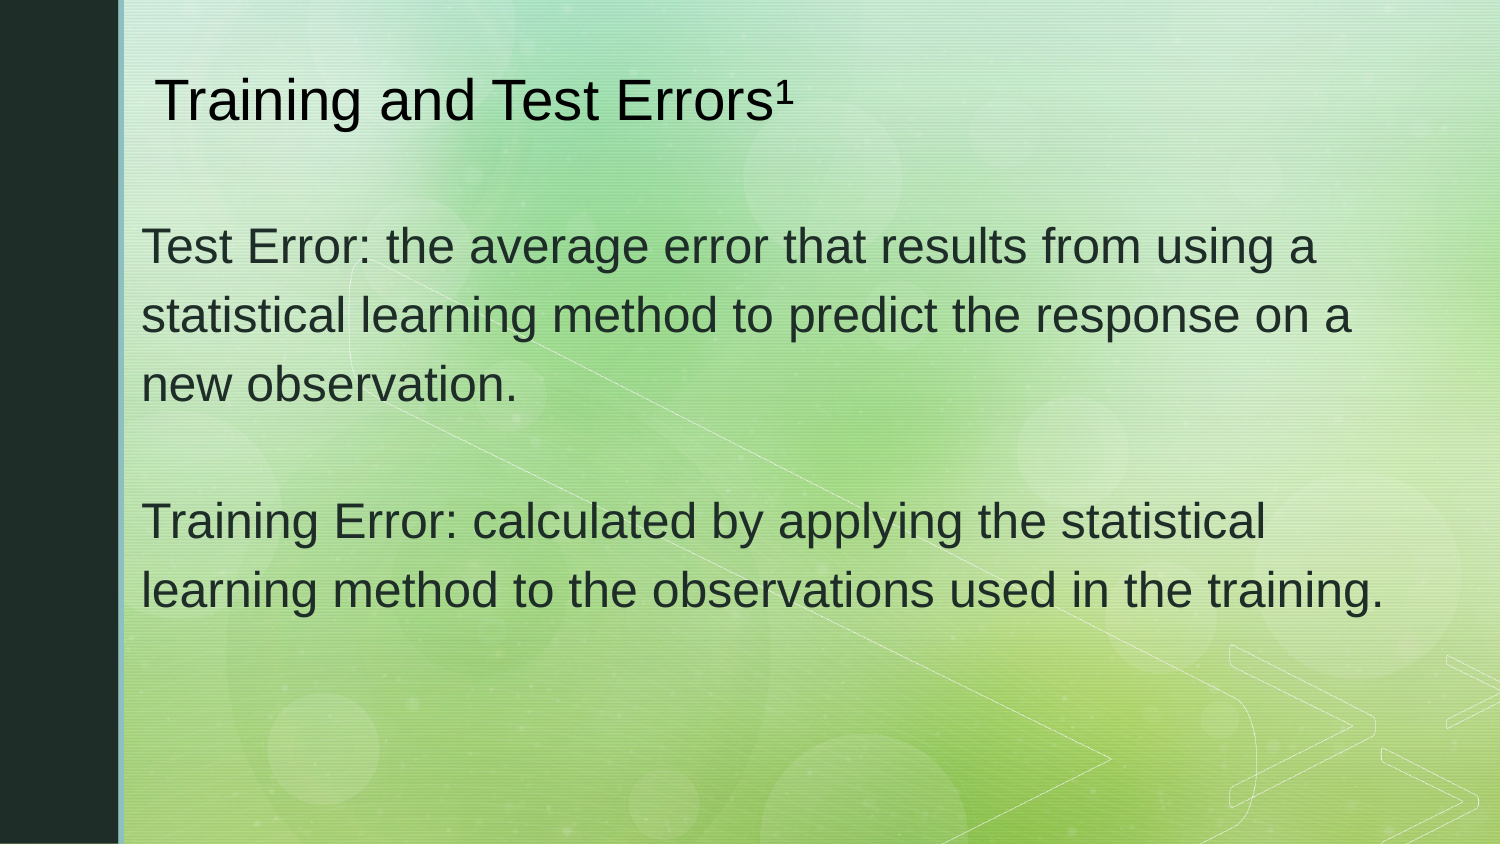

# Training and Test Errors¹
Test Error: the average error that results from using a statistical learning method to predict the response on a new observation.

Training Error: calculated by applying the statistical learning method to the observations used in the training.